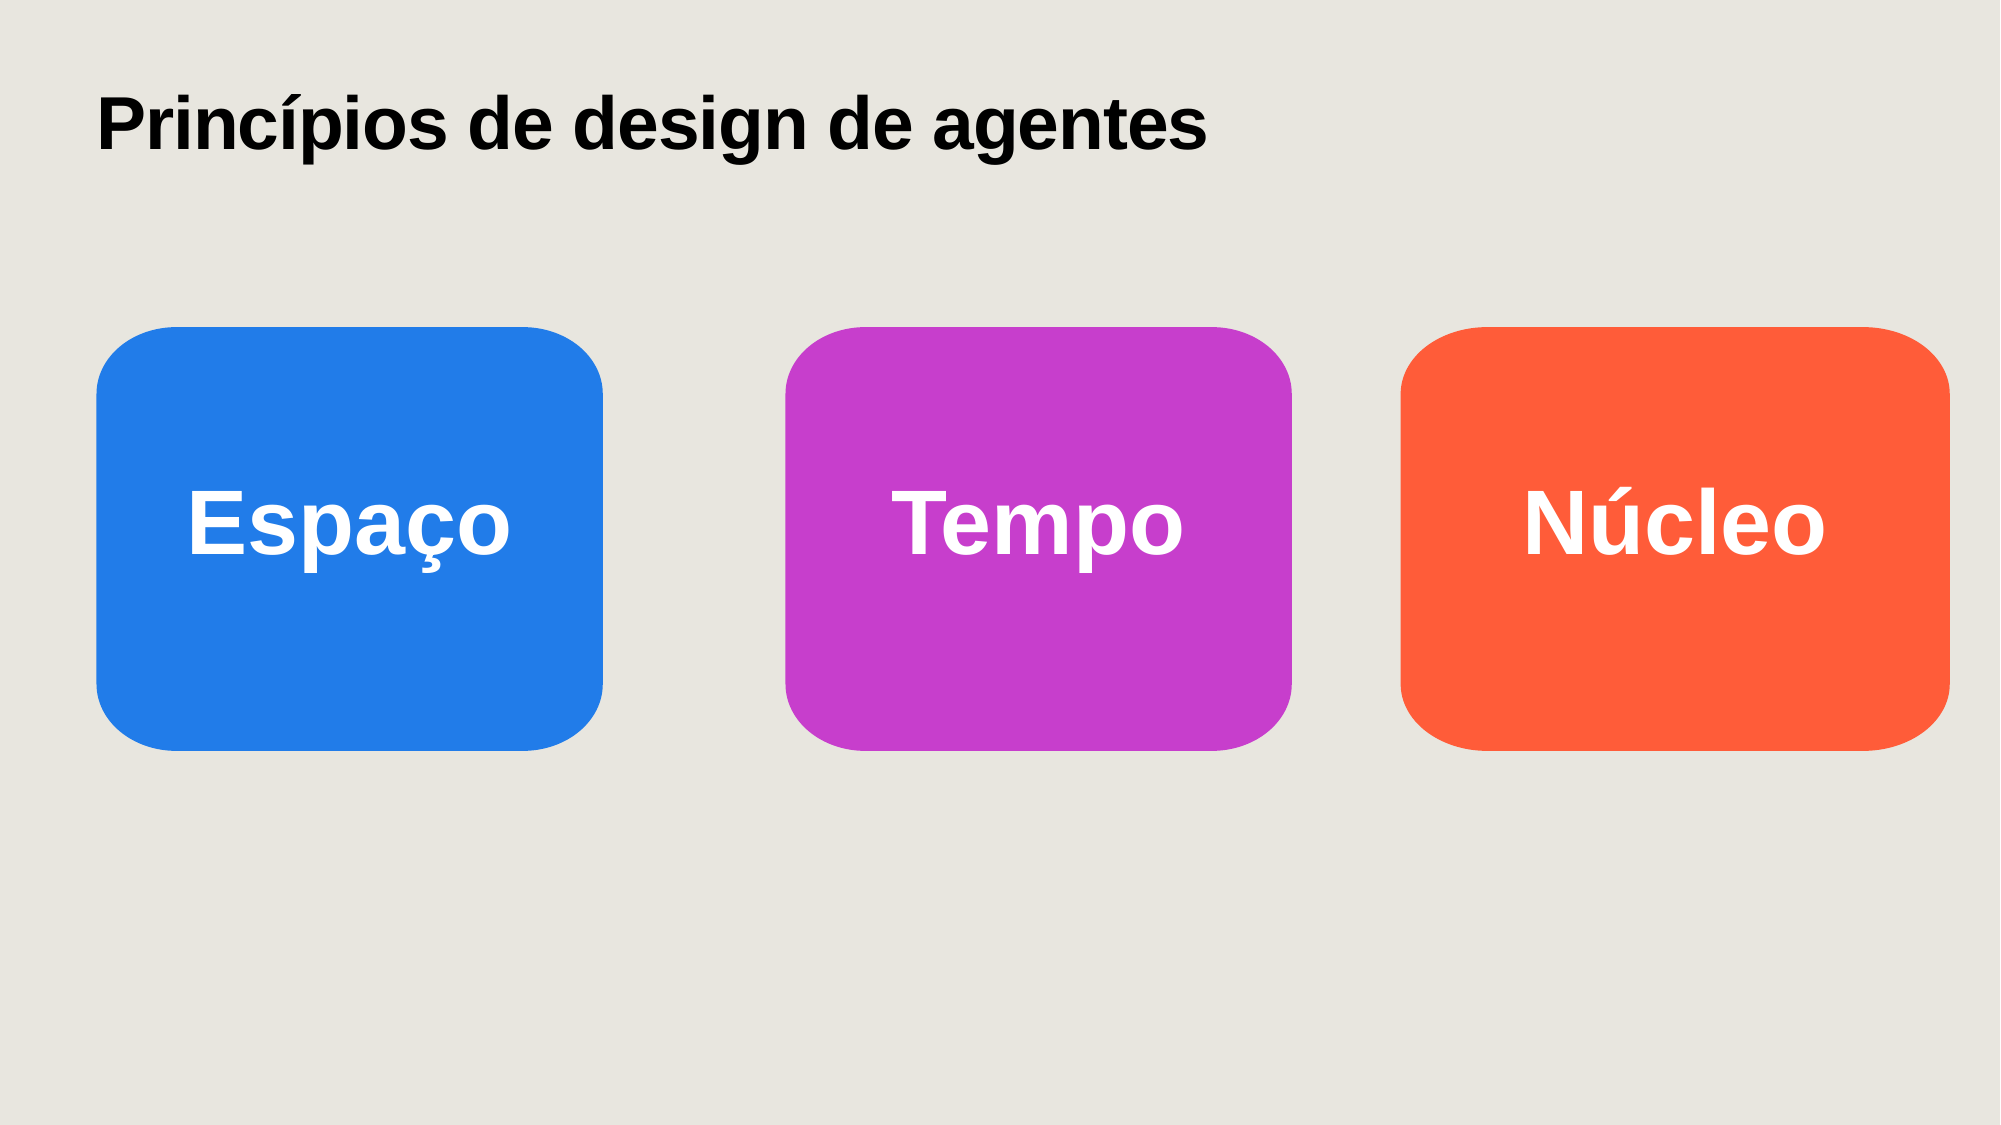

# Princípios de design de agentes

Espaço
Tempo
Núcleo